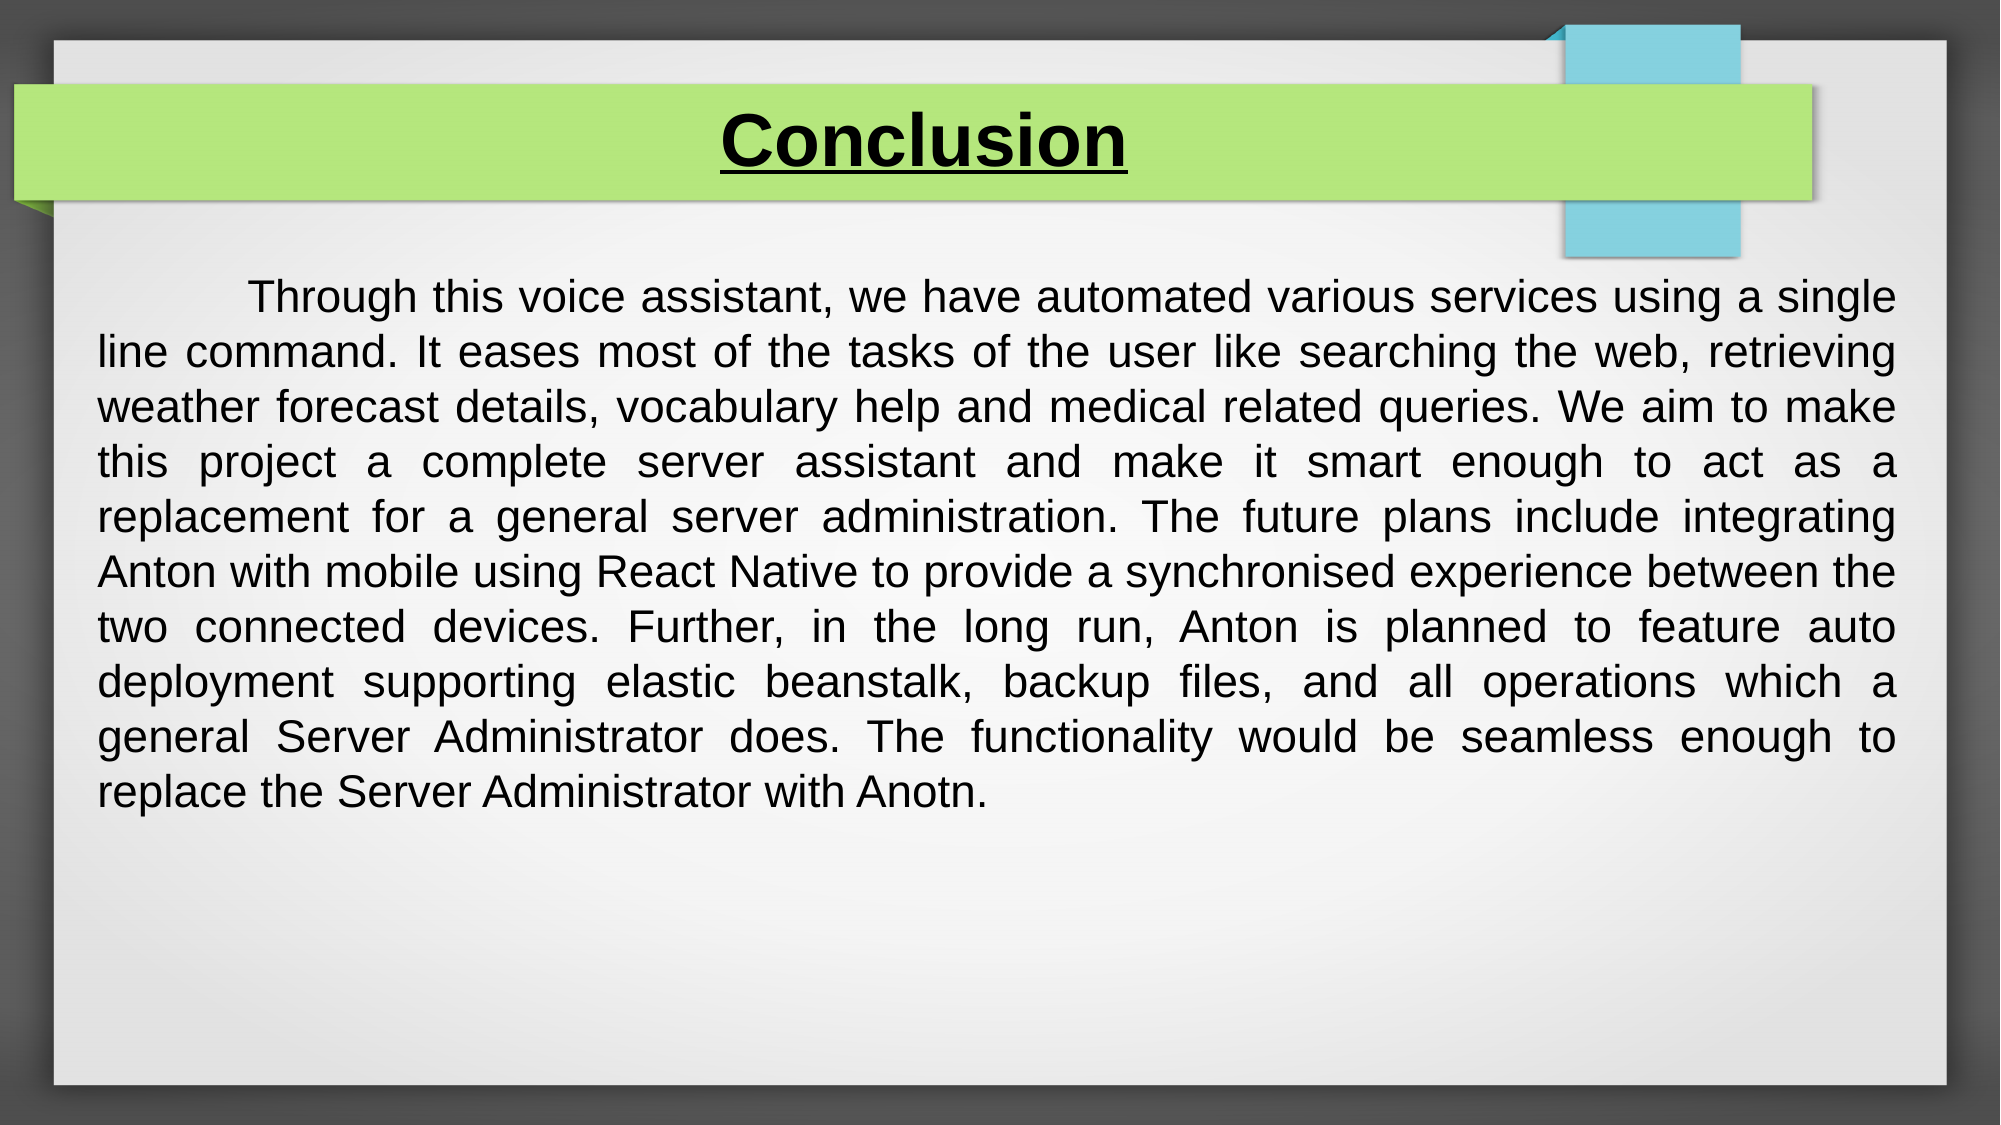

Conclusion
	Through this voice assistant, we have automated various services using a single line command. It eases most of the tasks of the user like searching the web, retrieving weather forecast details, vocabulary help and medical related queries. We aim to make this project a complete server assistant and make it smart enough to act as a replacement for a general server administration. The future plans include integrating Anton with mobile using React Native to provide a synchronised experience between the two connected devices. Further, in the long run, Anton is planned to feature auto deployment supporting elastic beanstalk, backup files, and all operations which a general Server Administrator does. The functionality would be seamless enough to replace the Server Administrator with Anotn.